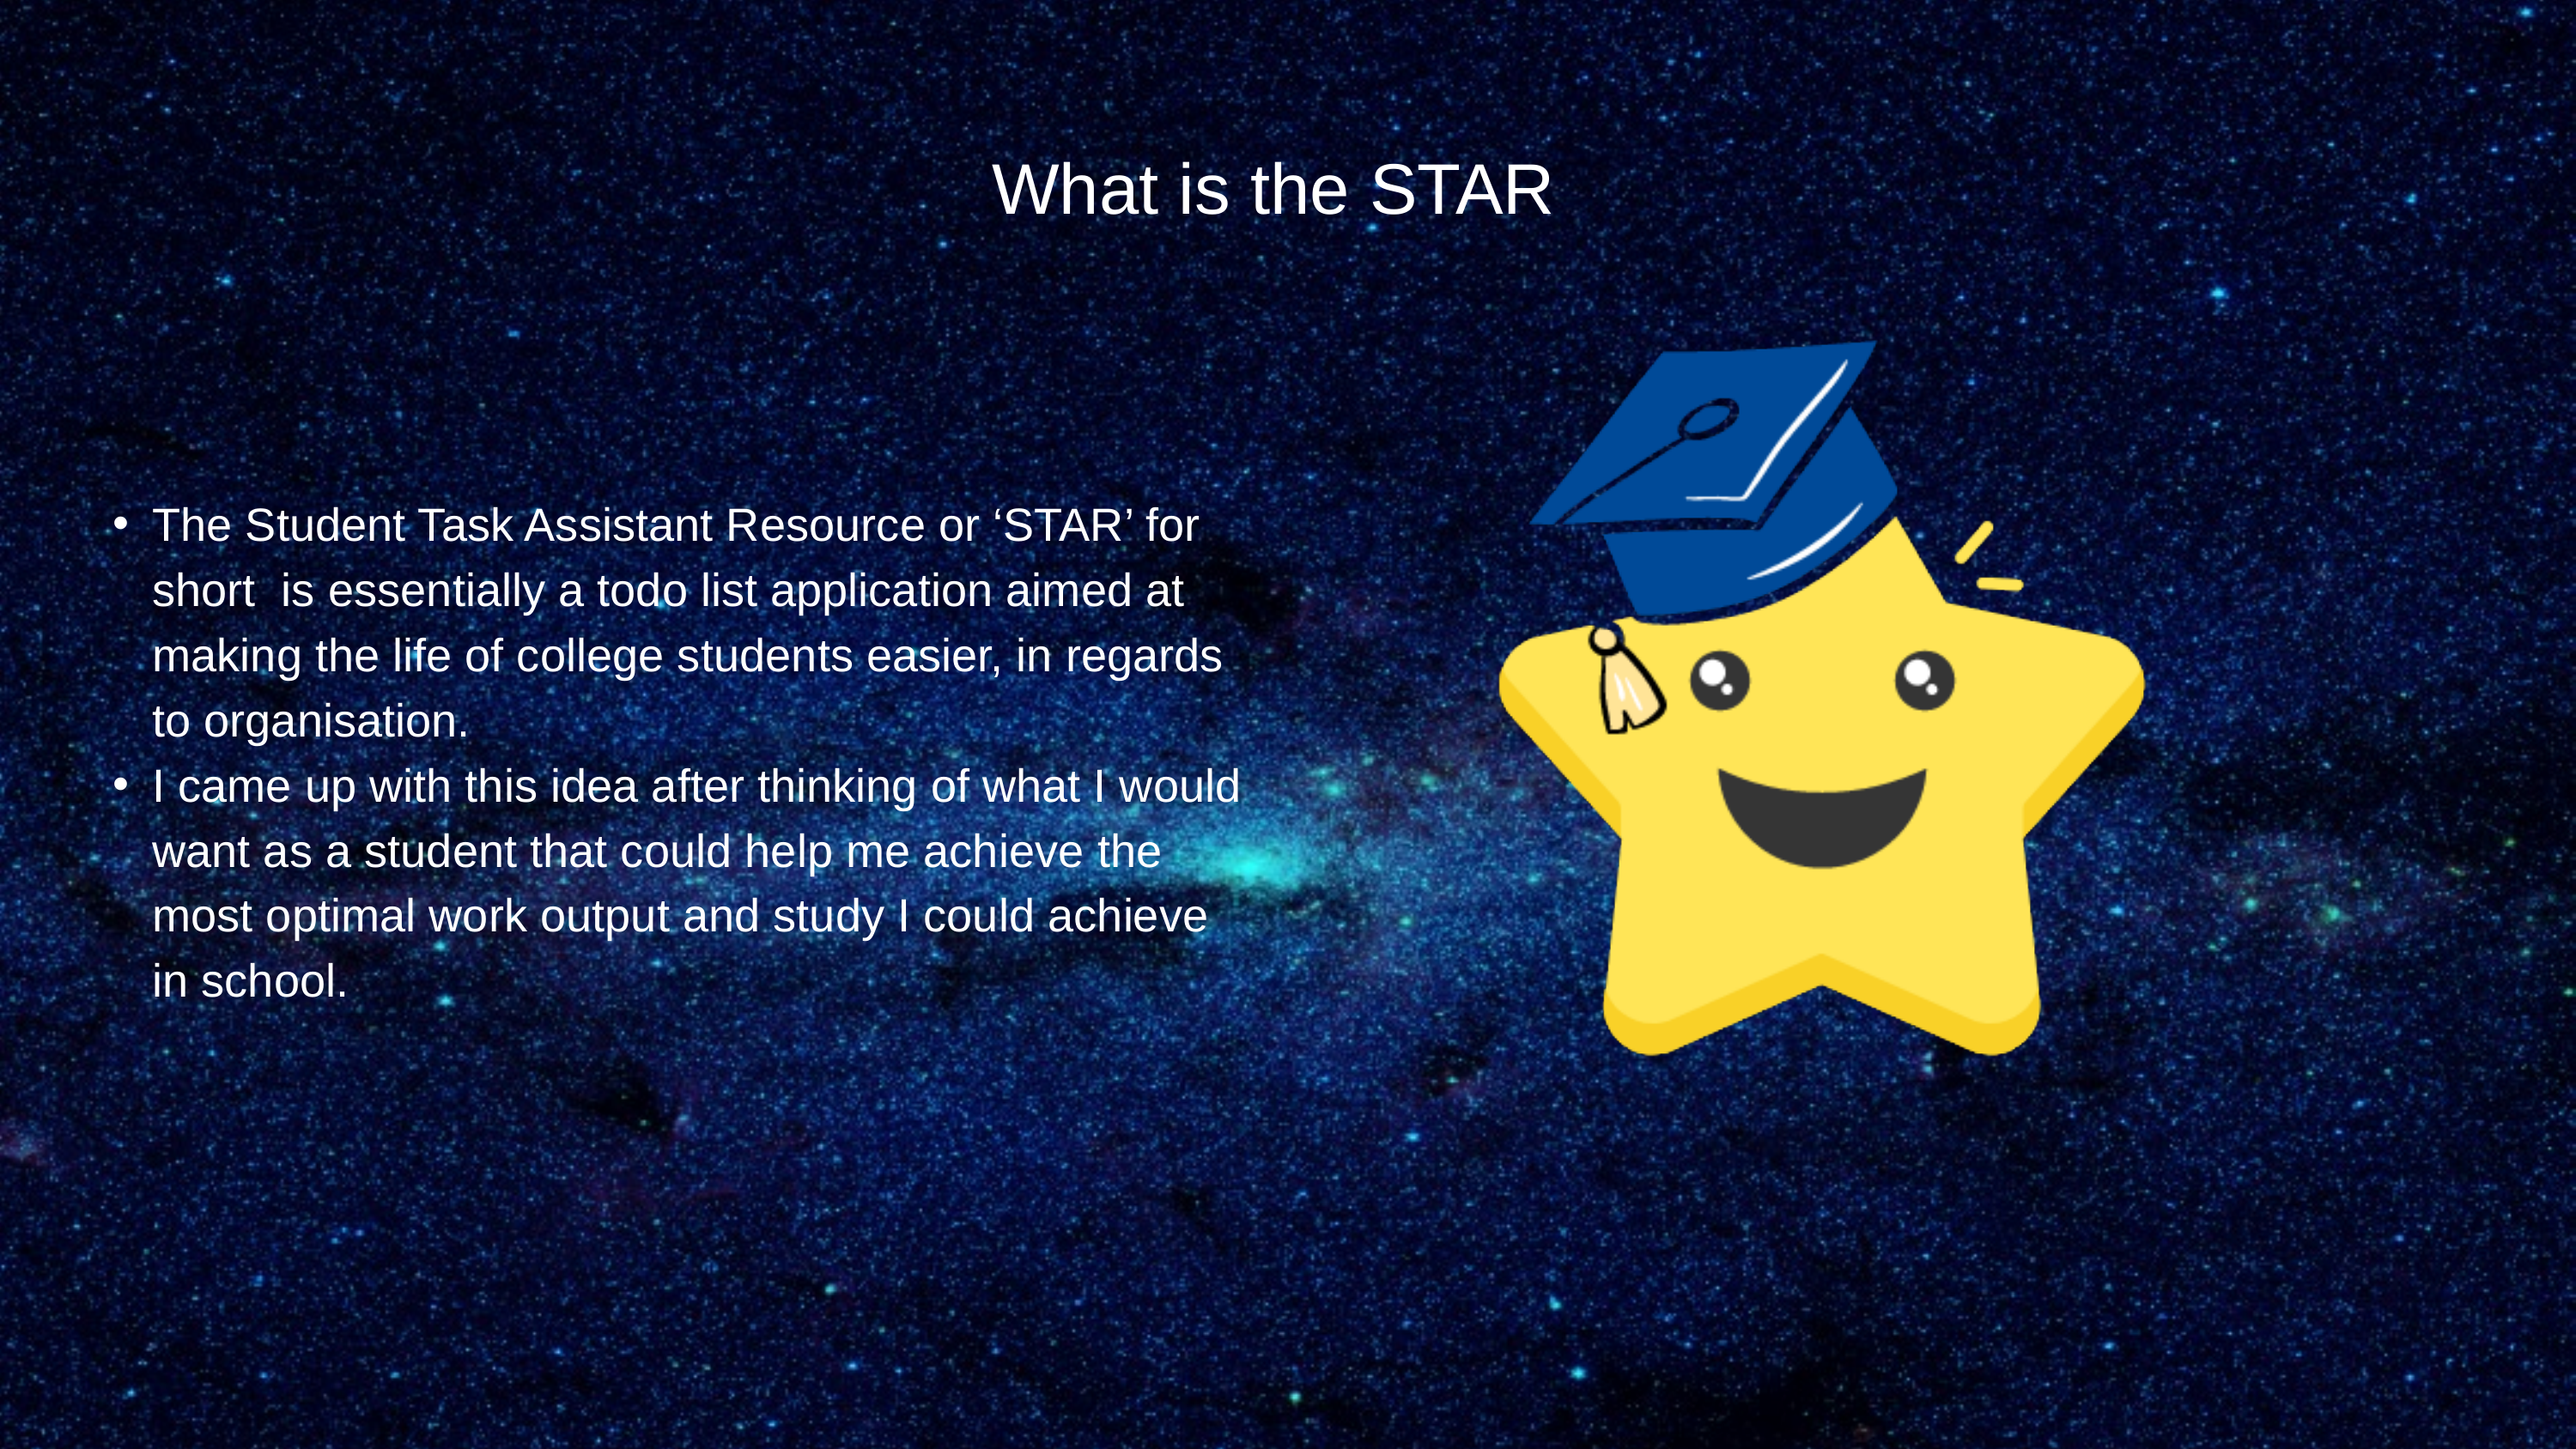

What is the STAR

The Student Task Assistant Resource or ‘STAR’ for short  is essentially a todo list application aimed at making the life of college students easier, in regards to organisation.
I came up with this idea after thinking of what I would want as a student that could help me achieve the most optimal work output and study I could achieve in school.